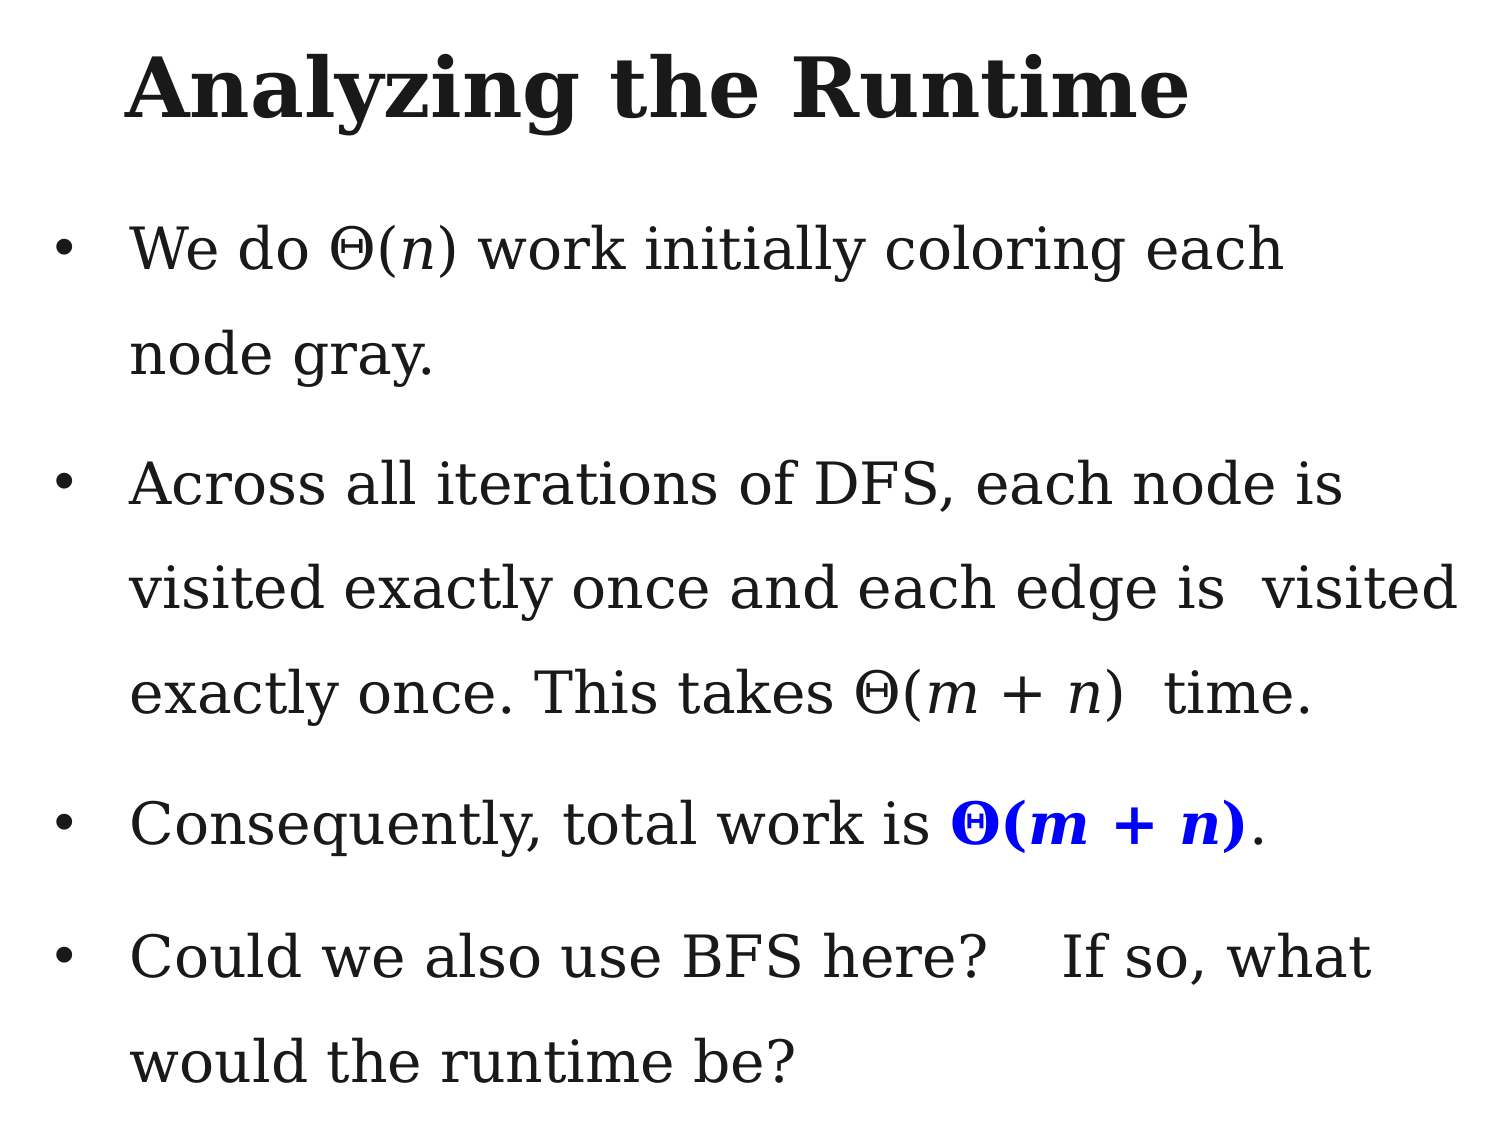

# Analyzing the Runtime
We do Θ(n) work initially coloring each  node gray.
Across all iterations of DFS, each node is  visited exactly once and each edge is  visited exactly once. This takes Θ(m + n)  time.
Consequently, total work is Θ(m + n).
Could we also use BFS here?	If so, what  would the runtime be?